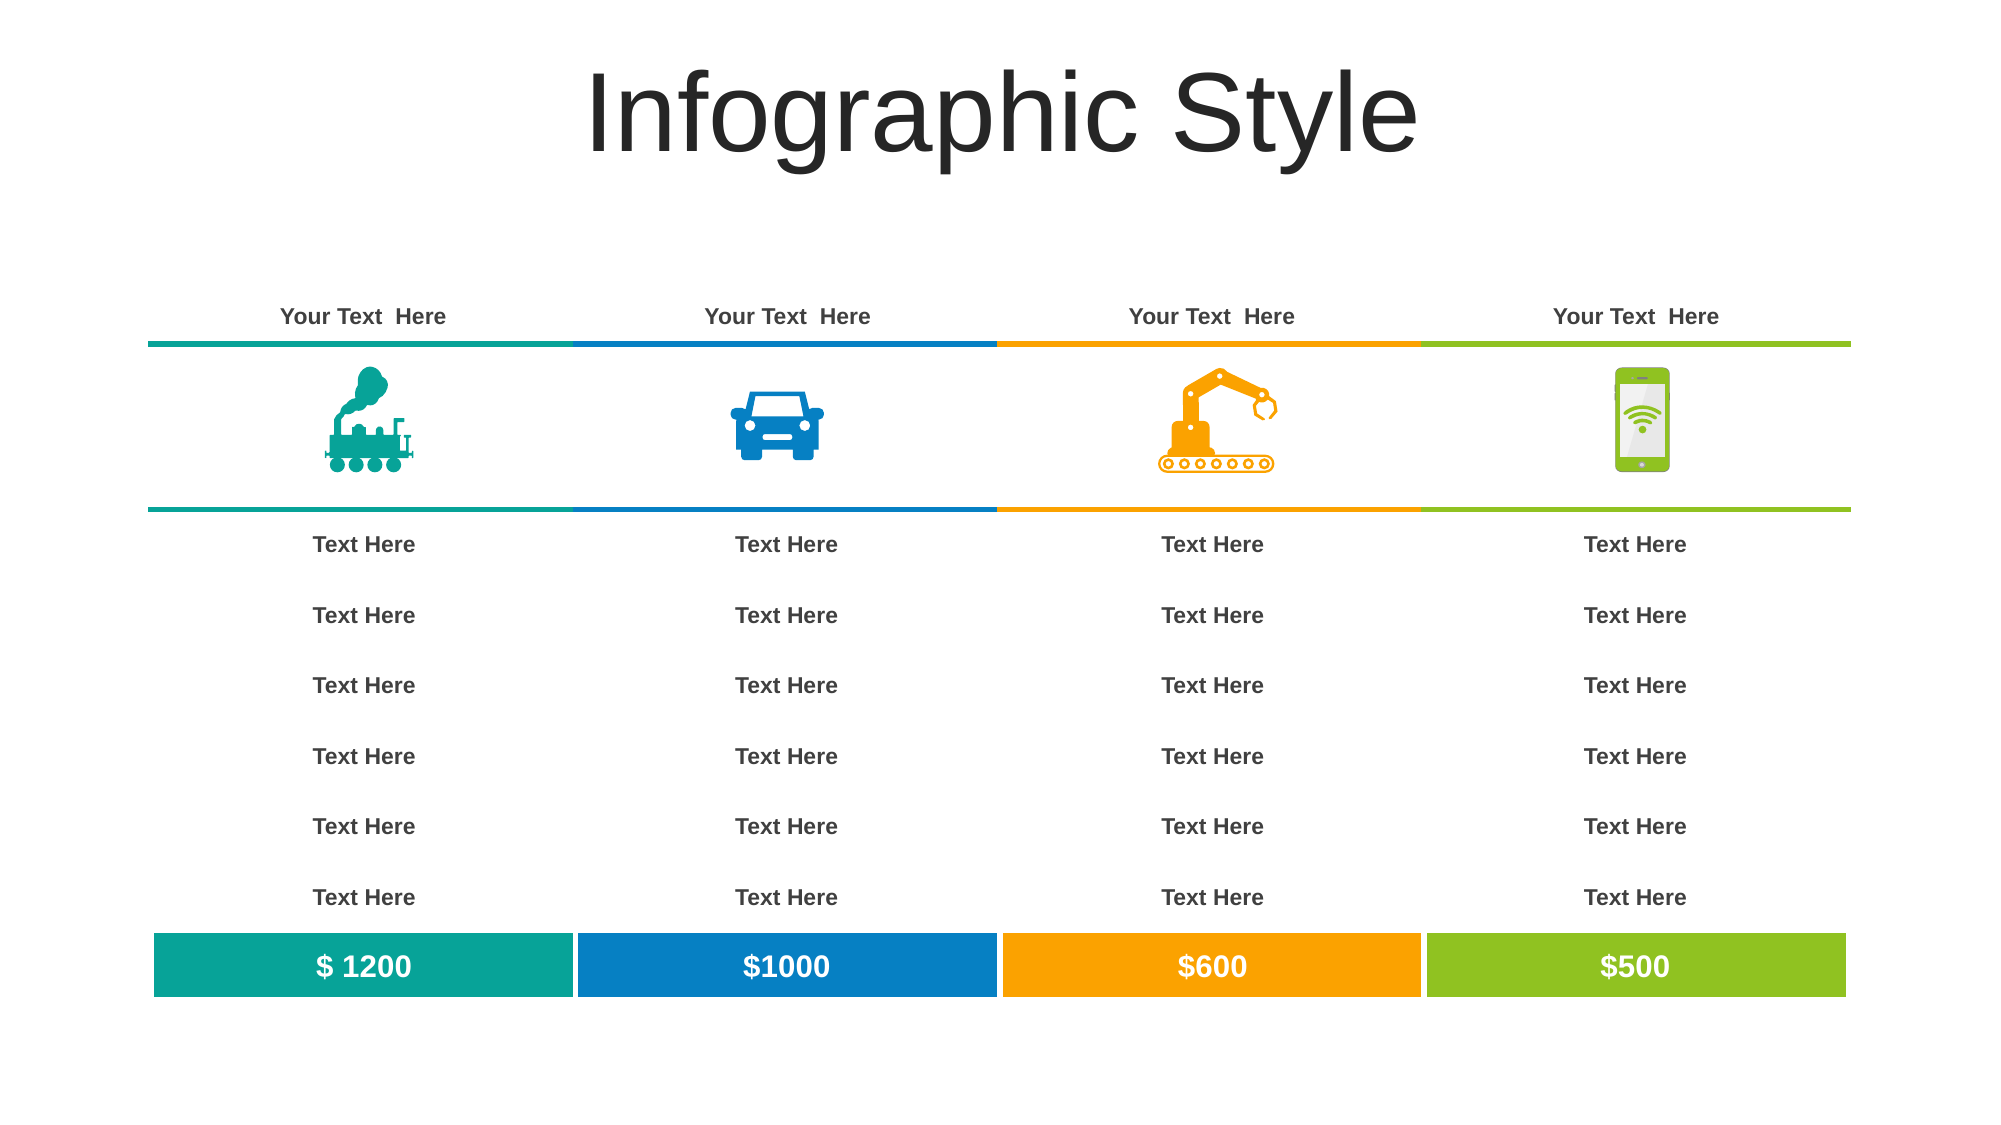

Infographic Style
| Your Text Here |  |  | Your Text Here |  |  | Your Text Here |  |  | Your Text Here |  |  |
| --- | --- | --- | --- | --- | --- | --- | --- | --- | --- | --- | --- |
|  |  |  |  |  |  |  |  |  |  |  |  |
|  | Text Here |  |  | Text Here |  |  | Text Here |  |  | Text Here |  |
|  | Text Here |  |  | Text Here |  |  | Text Here |  |  | Text Here |  |
|  | Text Here |  |  | Text Here |  |  | Text Here |  |  | Text Here |  |
|  | Text Here |  |  | Text Here |  |  | Text Here |  |  | Text Here |  |
|  | Text Here |  |  | Text Here |  |  | Text Here |  |  | Text Here |  |
|  | Text Here |  |  | Text Here |  |  | Text Here |  |  | Text Here |  |
|  | $ 1200 |  |  | $1000 |  |  | $600 |  |  | $500 |  |